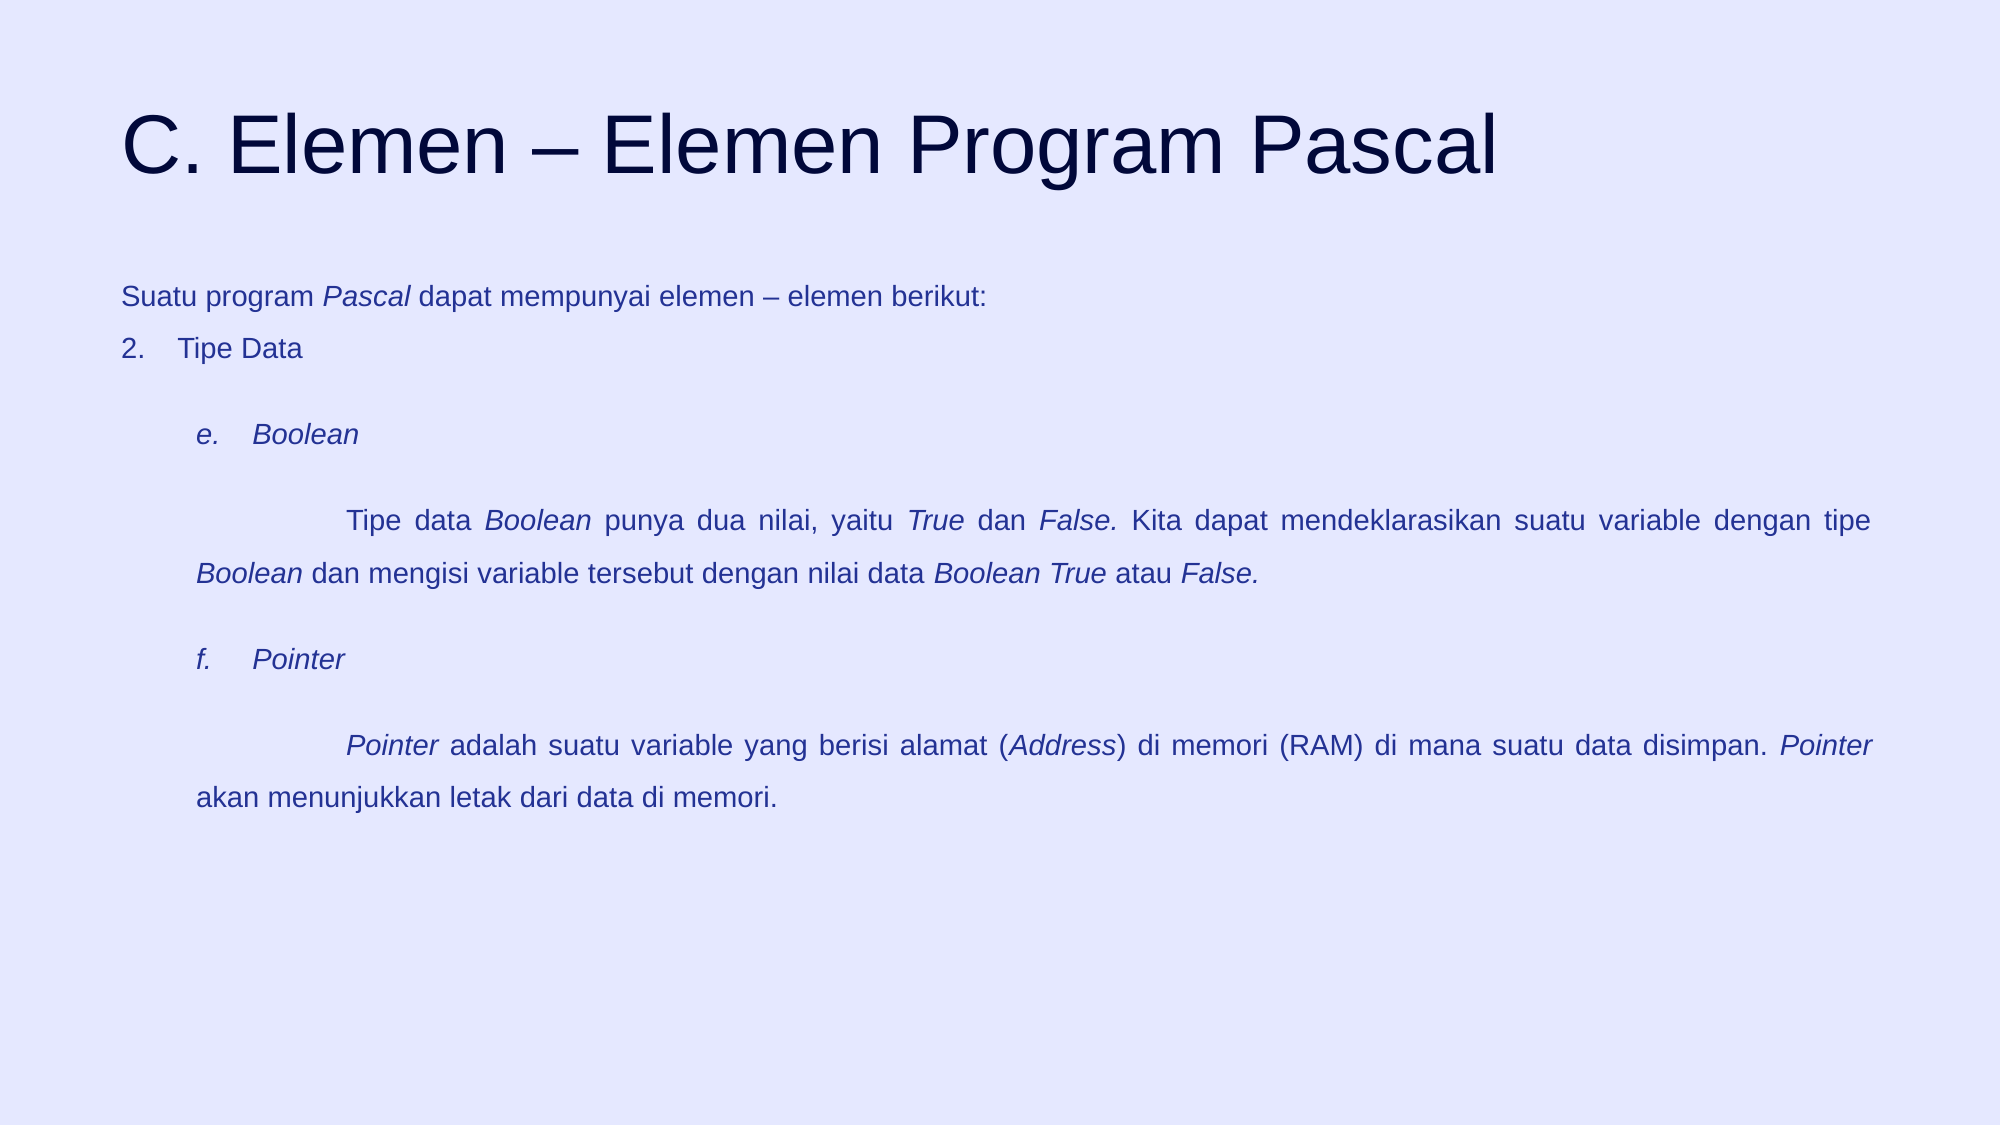

# C. Elemen – Elemen Program Pascal
Suatu program Pascal dapat mempunyai elemen – elemen berikut:
Tipe Data
Boolean
	Tipe data Boolean punya dua nilai, yaitu True dan False. Kita dapat mendeklarasikan suatu variable dengan tipe Boolean dan mengisi variable tersebut dengan nilai data Boolean True atau False.
Pointer
	Pointer adalah suatu variable yang berisi alamat (Address) di memori (RAM) di mana suatu data disimpan. Pointer akan menunjukkan letak dari data di memori.